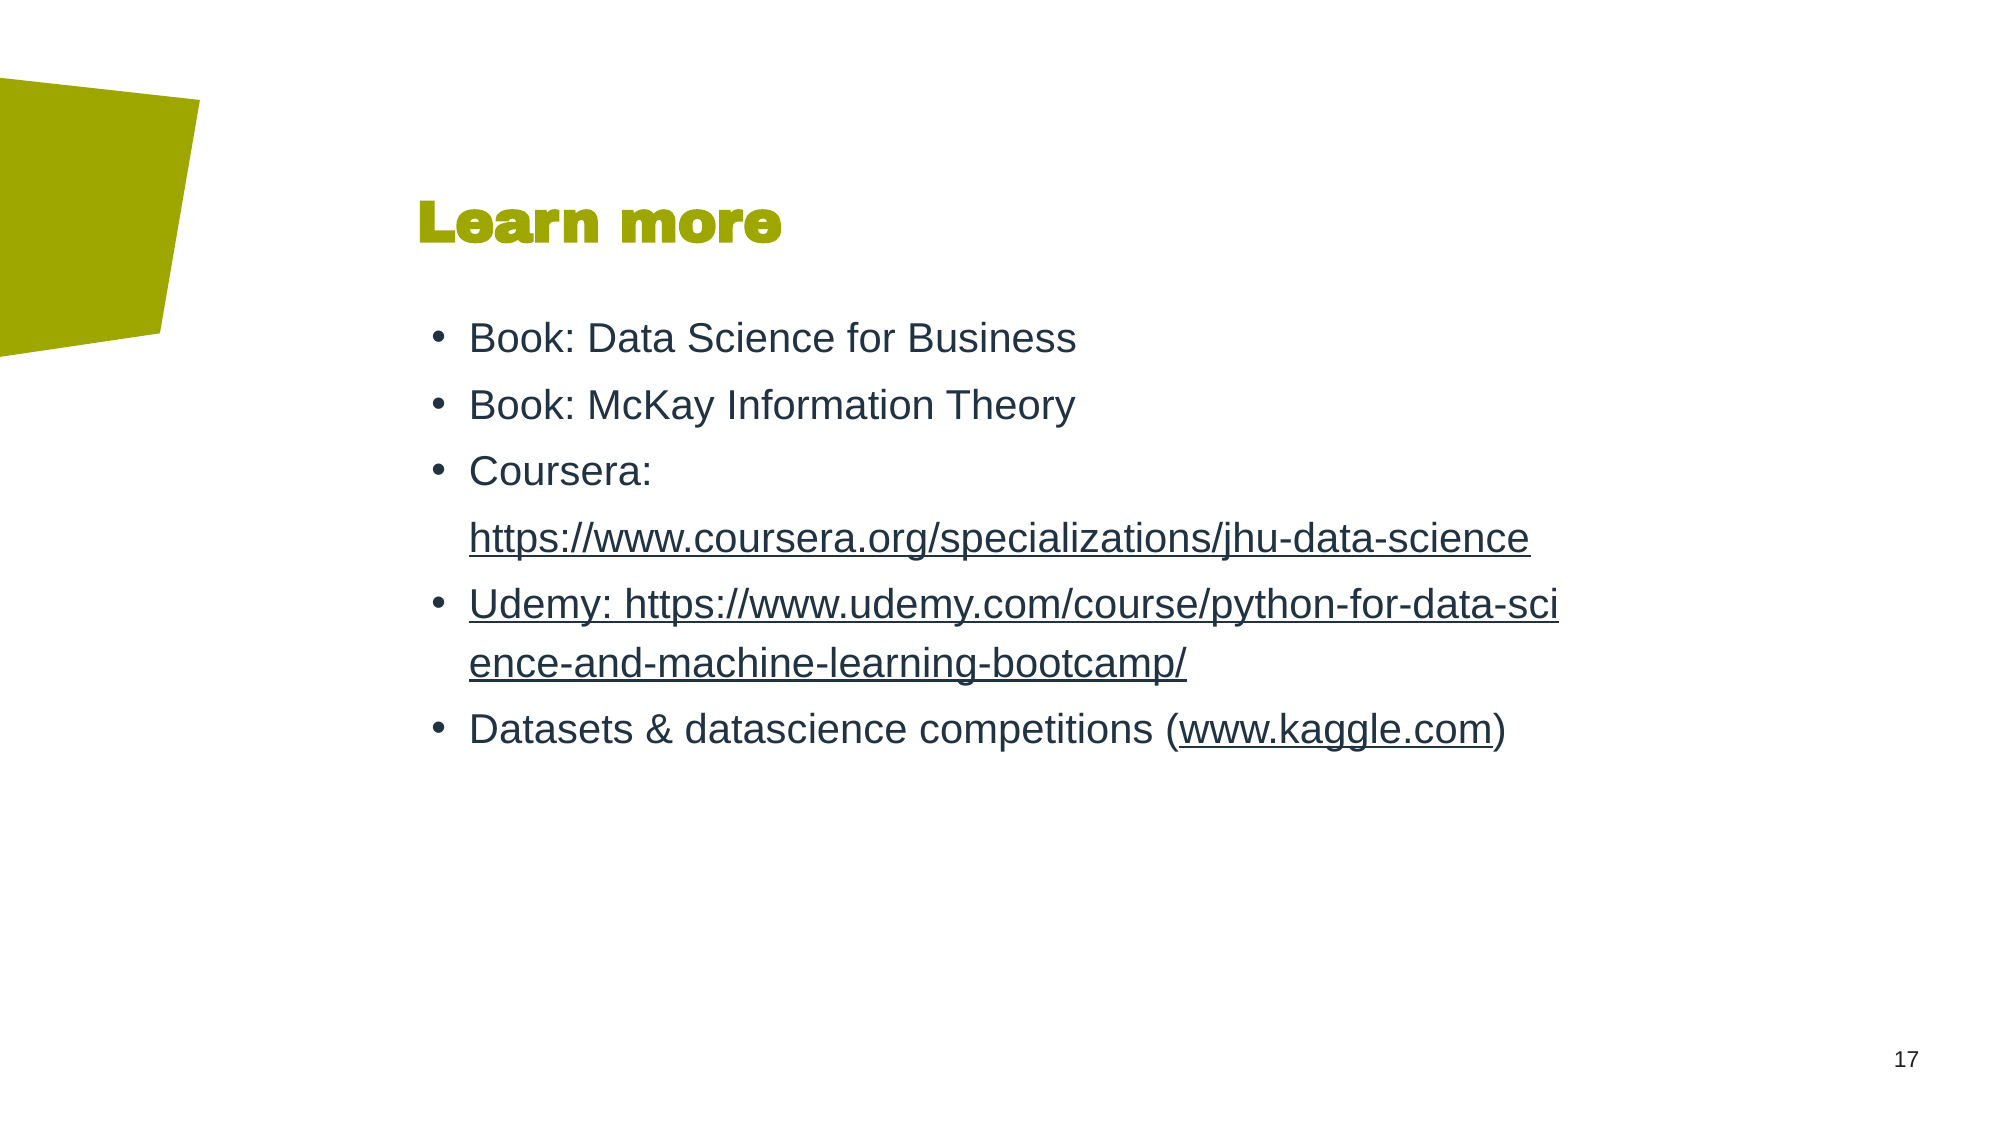

# Learn more
Book: Data Science for Business
Book: McKay Information Theory
Coursera: https://www.coursera.org/specializations/jhu-data-science
Udemy: https://www.udemy.com/course/python-for-data-science-and-machine-learning-bootcamp/
Datasets & datascience competitions (www.kaggle.com)

17